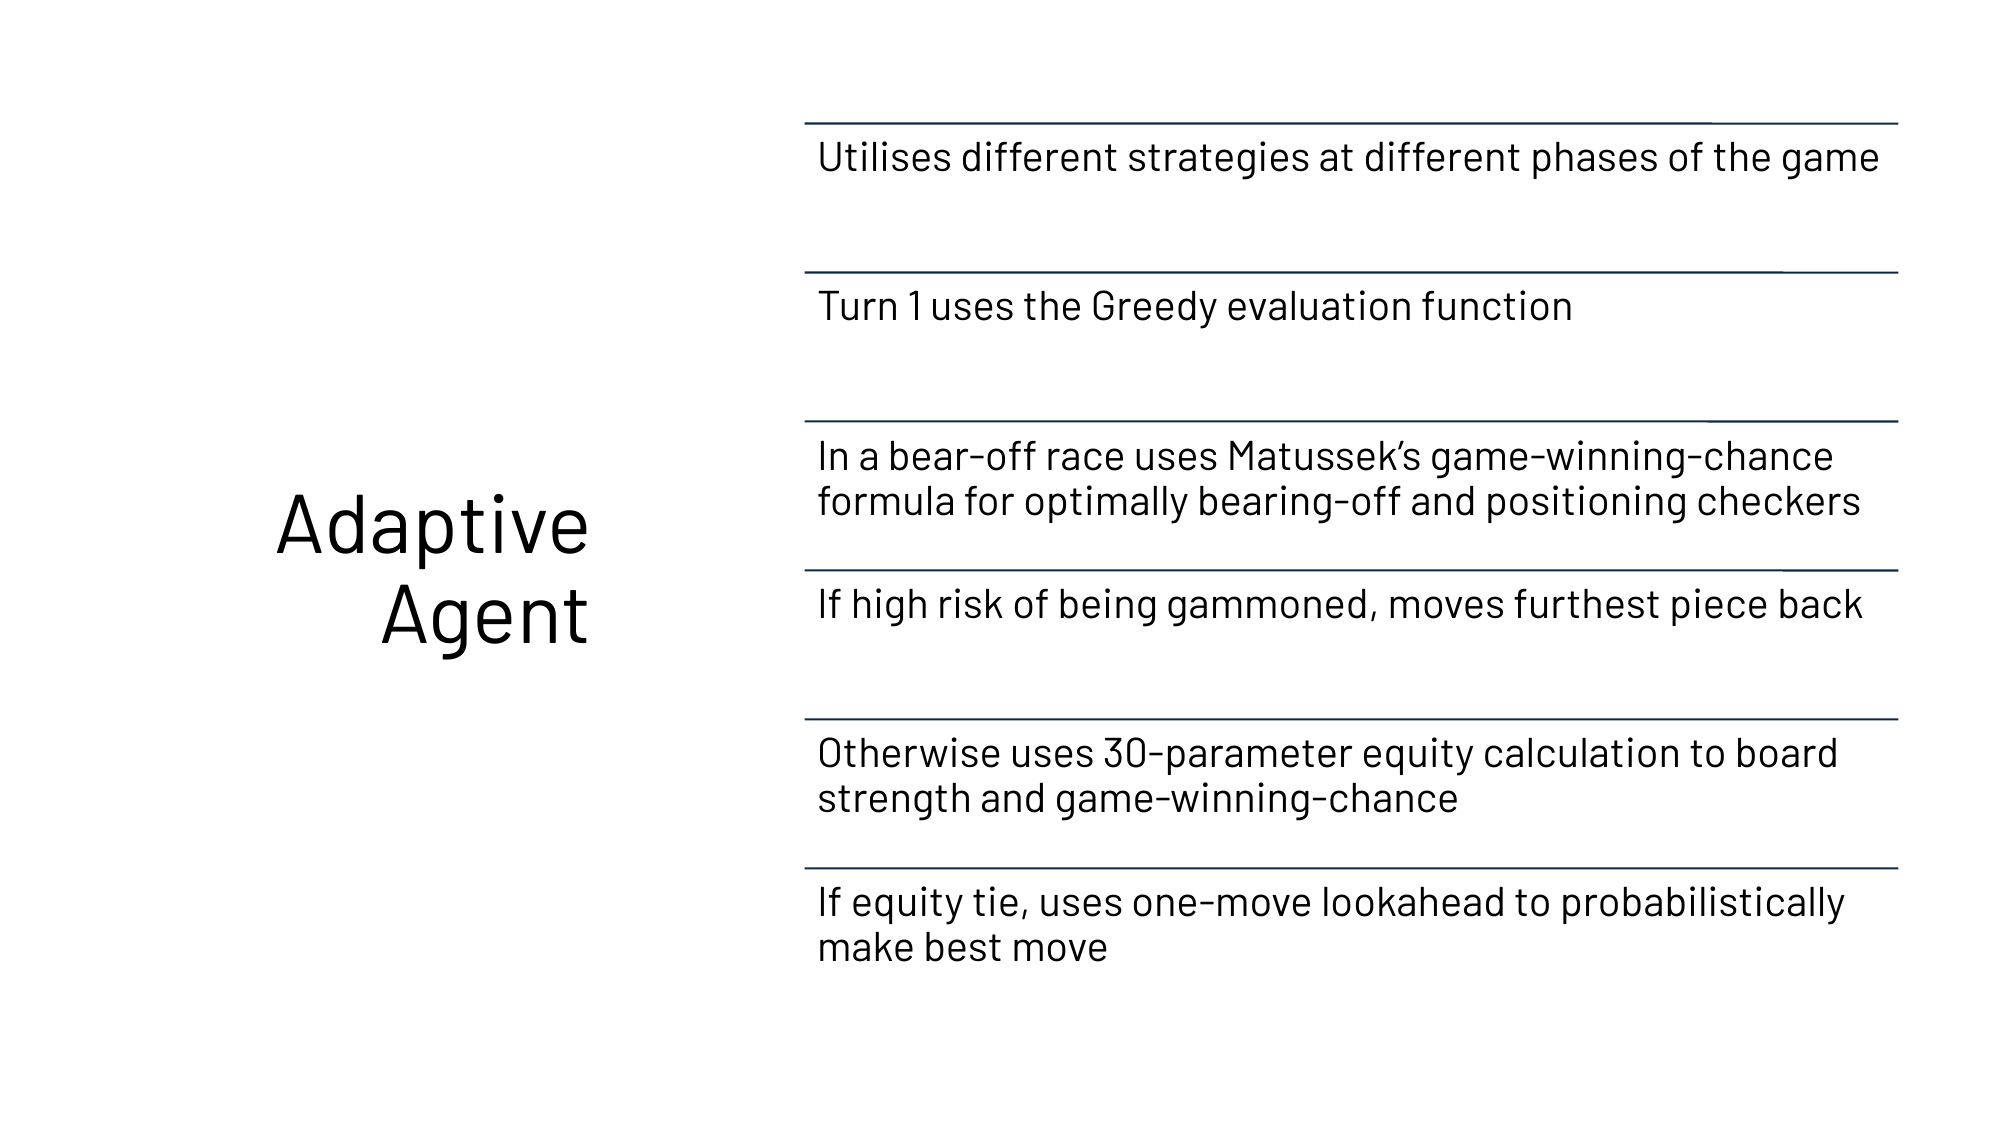

Utilises different strategies at different phases of the game
Turn 1 uses the Greedy evaluation function
In a bear-off race uses Matussek’s game-winning-chance formula for optimally bearing-off and positioning checkers
If high risk of being gammoned, moves furthest piece back
Otherwise uses 30-parameter equity calculation to board strength and game-winning-chance
If equity tie, uses one-move lookahead to probabilistically make best move
# Adaptive Agent